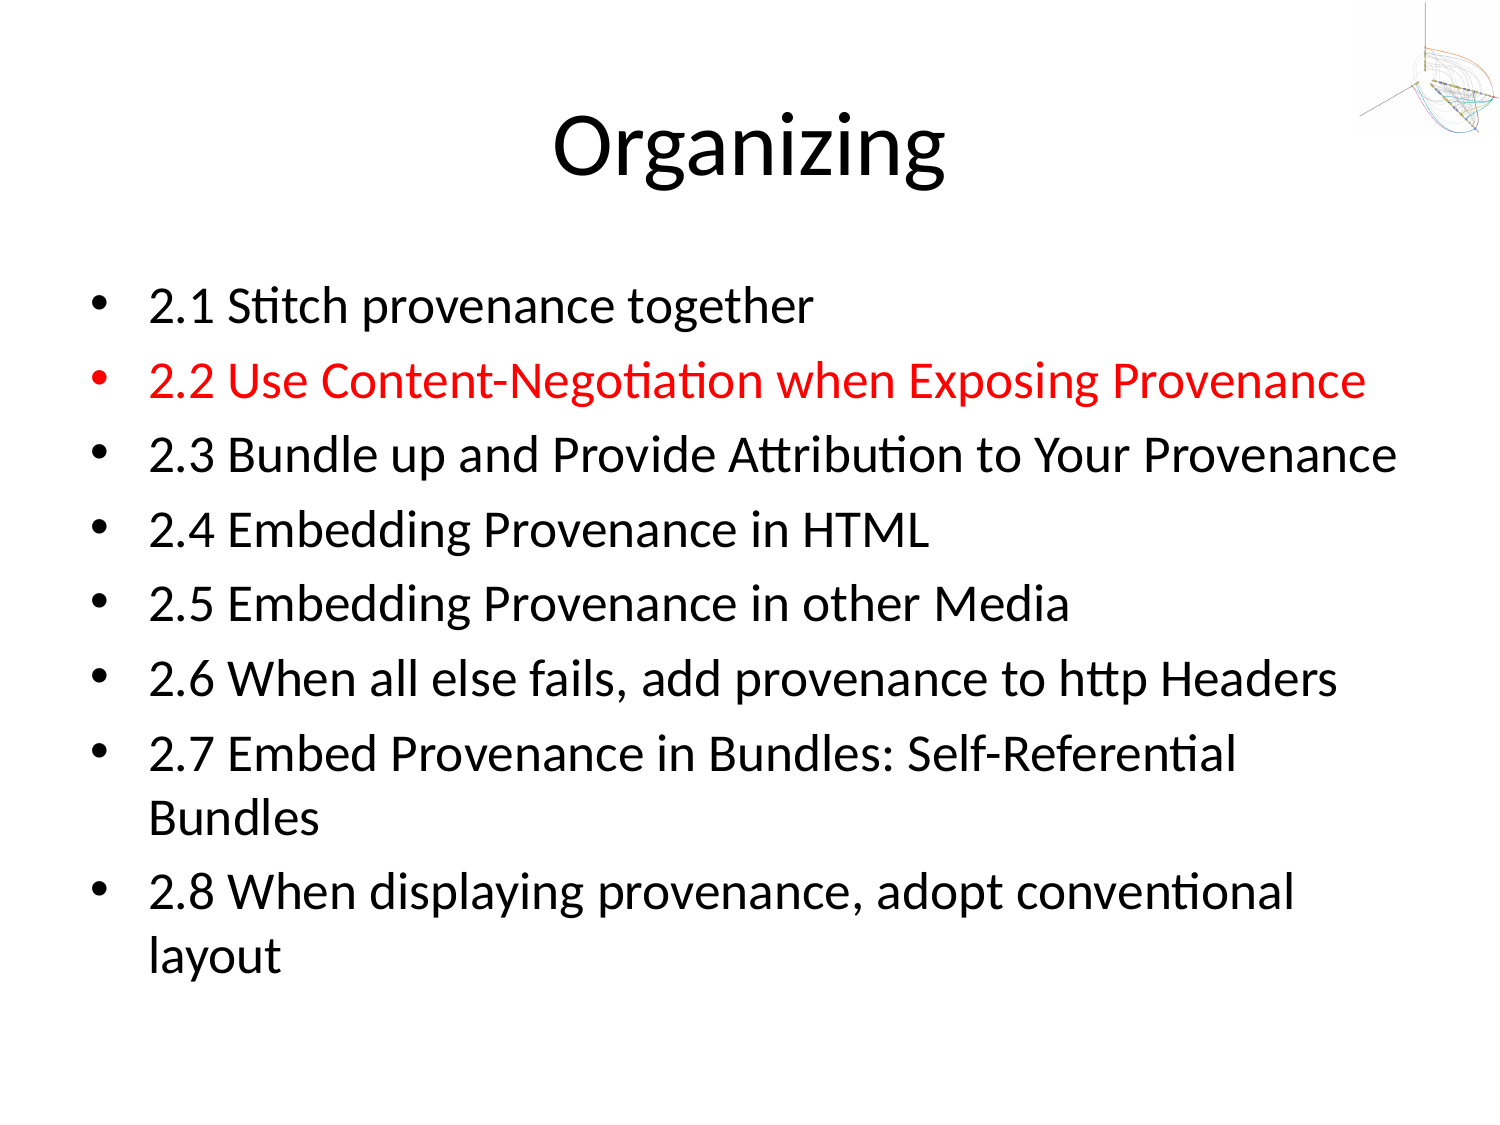

# Organizing
2.1 Stitch provenance together
2.2 Use Content-Negotiation when Exposing Provenance
2.3 Bundle up and Provide Attribution to Your Provenance
2.4 Embedding Provenance in HTML
2.5 Embedding Provenance in other Media
2.6 When all else fails, add provenance to http Headers
2.7 Embed Provenance in Bundles: Self-Referential Bundles
2.8 When displaying provenance, adopt conventional layout